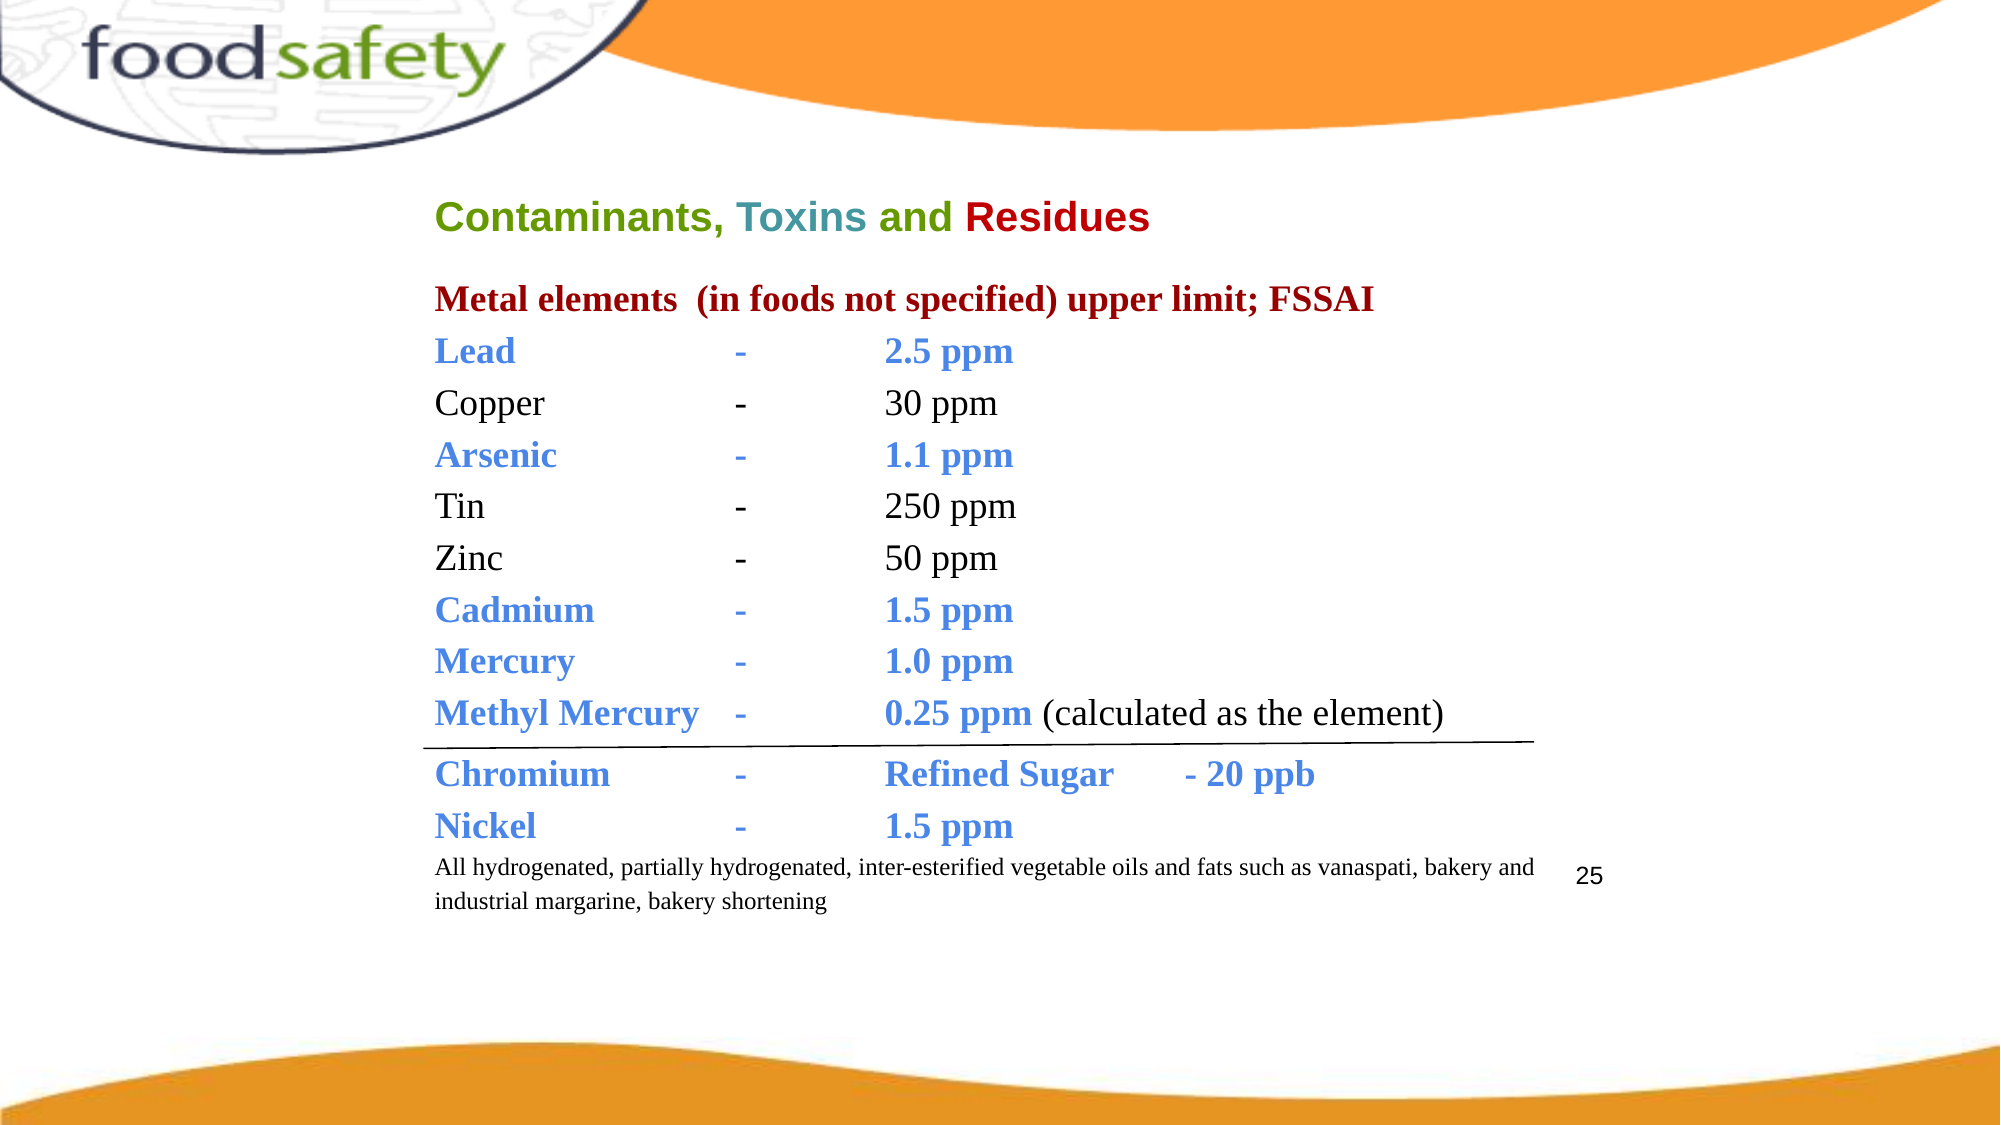

# Contaminants, Toxins and Residues
Metal elements  (in foods not specified) upper limit; FSSAI
Lead 		-	2.5 ppm
Copper 		-	30 ppm
Arsenic		-	1.1 ppm
Tin		-	250 ppm
Zinc		-	50 ppm
Cadmium	-	1.5 ppm
Mercury		-	1.0 ppm
Methyl Mercury	-	0.25 ppm (calculated as the element)
Chromium 	- 	Refined Sugar	- 20 ppb
Nickel 		- 	1.5 ppm
All hydrogenated, partially hydrogenated, inter-esterified vegetable oils and fats such as vanaspati, bakery and industrial margarine, bakery shortening

25